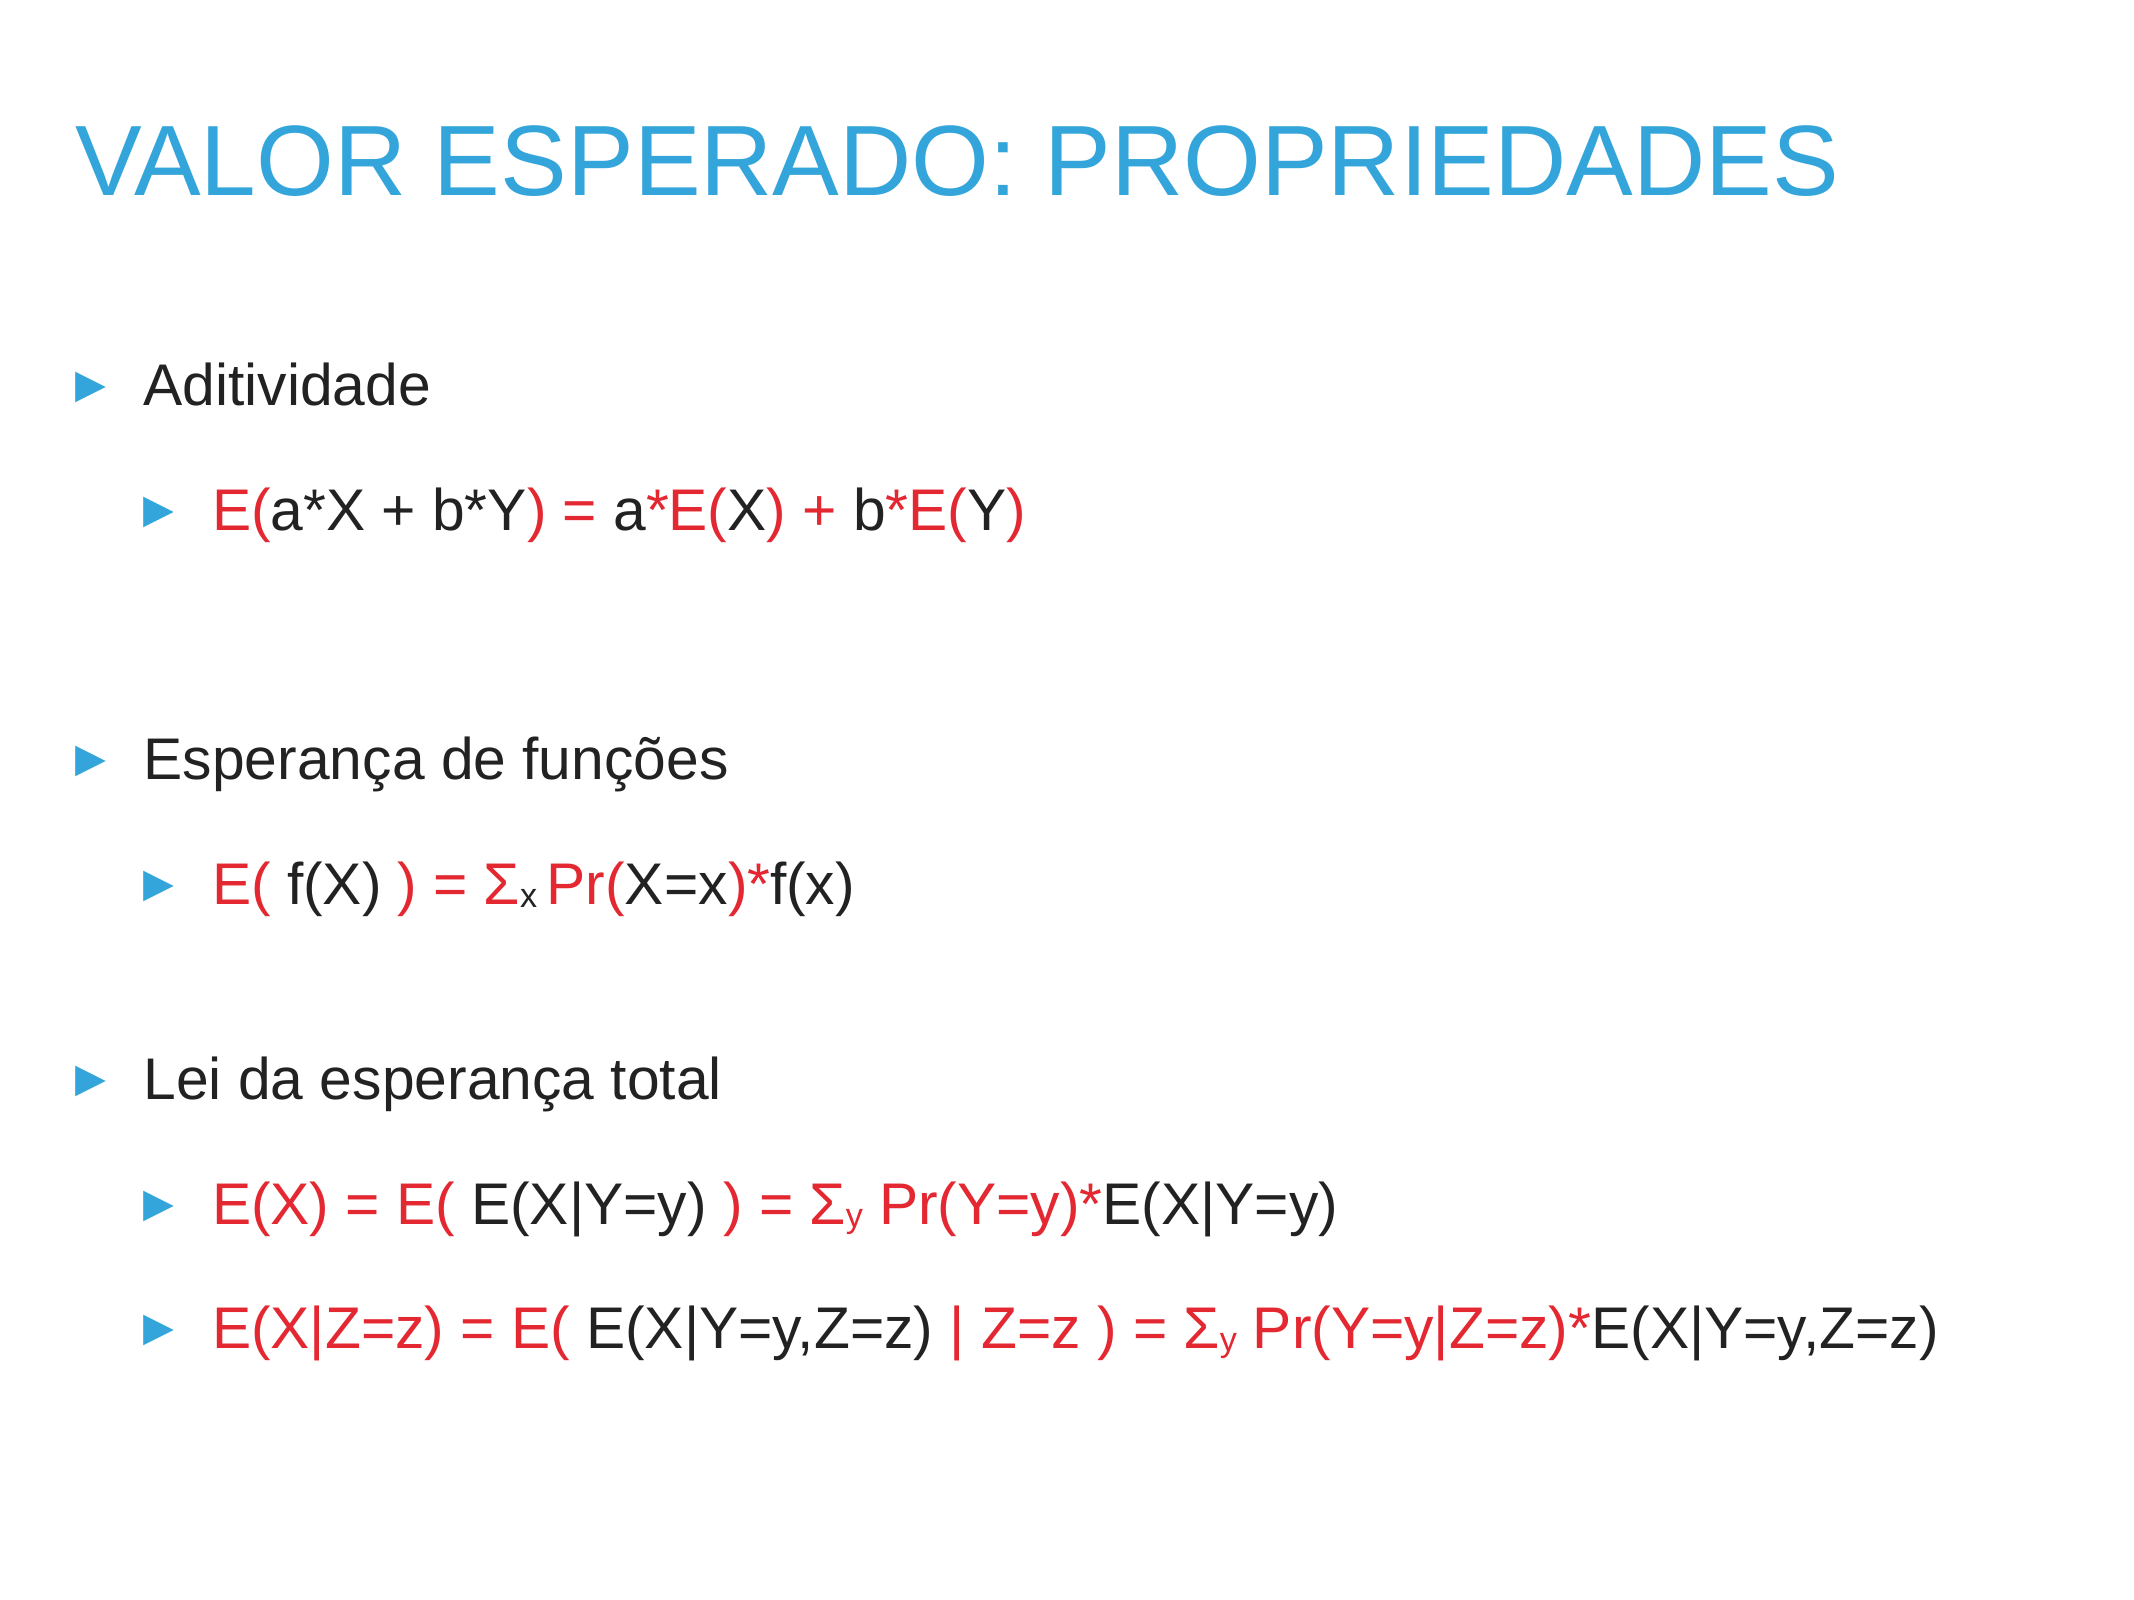

valor esperado: Propriedades
Aditividade
E(a*X + b*Y) = a*E(X) + b*E(Y)

Esperança de funções
E( f(X) ) = Σx Pr(X=x)*f(x)

Lei da esperança total
E(X) = E( E(X|Y=y) ) = Σy Pr(Y=y)*E(X|Y=y)
E(X|Z=z) = E( E(X|Y=y,Z=z) | Z=z ) = Σy Pr(Y=y|Z=z)*E(X|Y=y,Z=z)